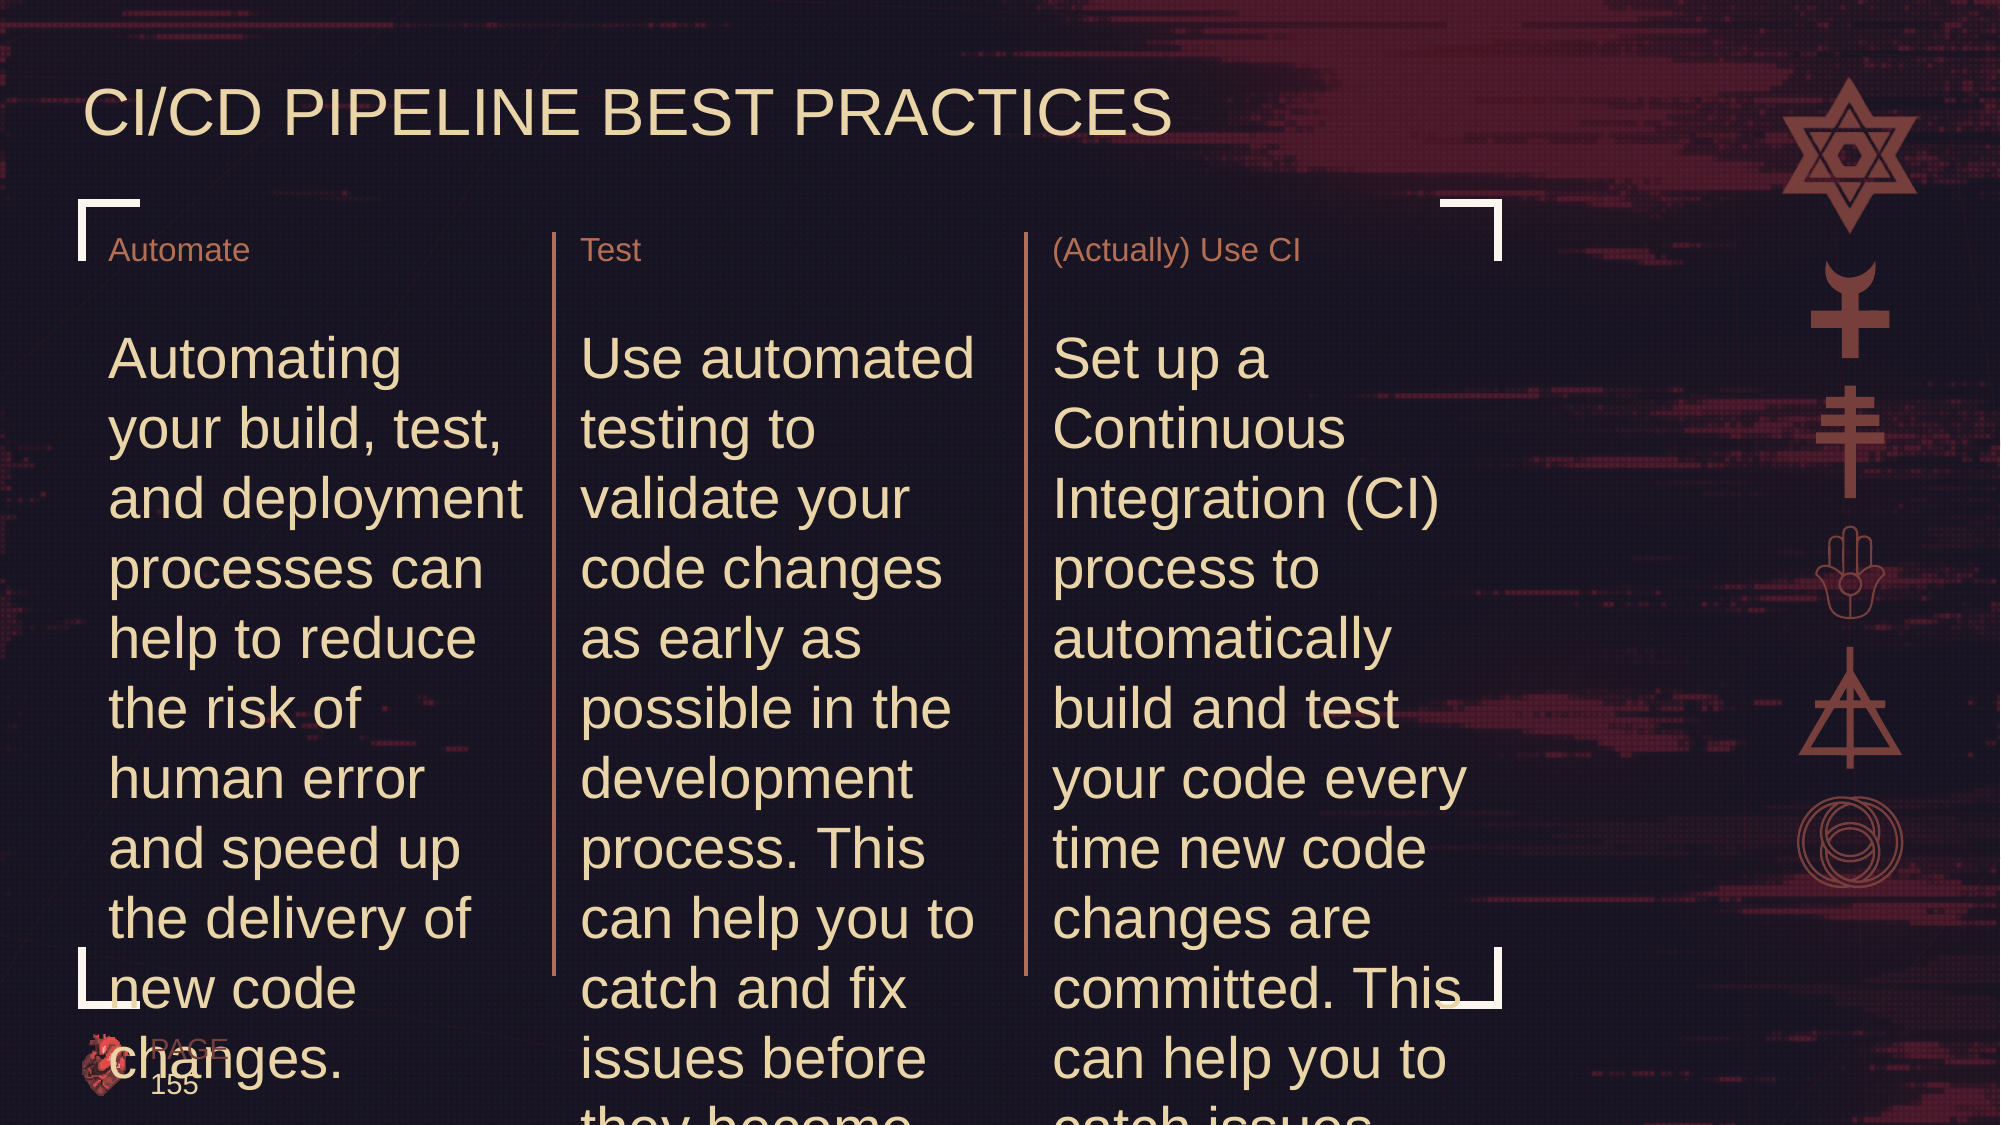

# CI/CD Pipeline Best Practices
Automate
Test
(Actually) Use CI
Automating your build, test, and deployment processes can help to reduce the risk of human error and speed up the delivery of new code changes.
Use automated testing to validate your code changes as early as possible in the development process. This can help you to catch and fix issues before they become major problems.
Set up a Continuous Integration (CI) process to automatically build and test your code every time new code changes are committed. This can help you to catch issues early and ensure that your code is always in a releasable state.
PAGE 155